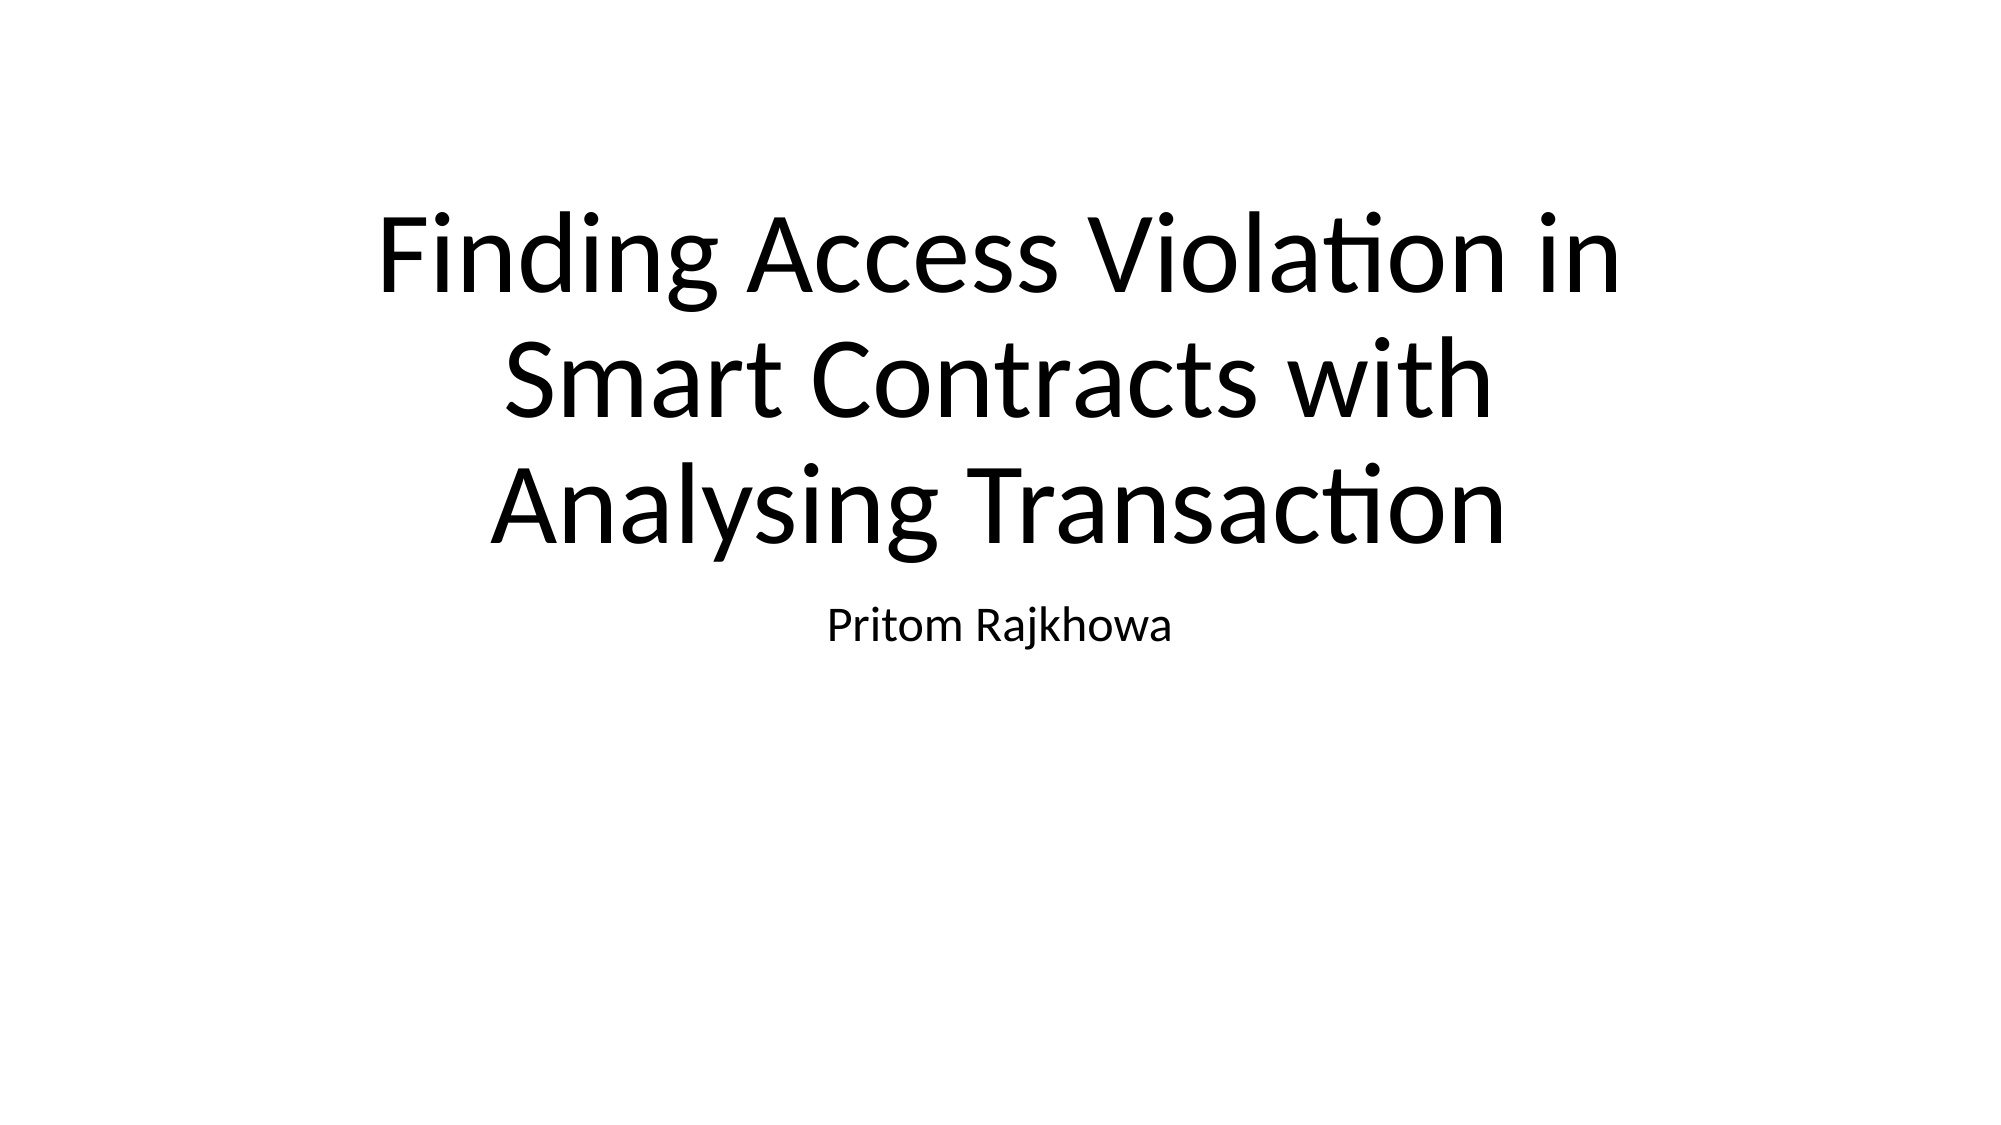

# Finding Access Violation in Smart Contracts with Analysing Transaction
Pritom Rajkhowa